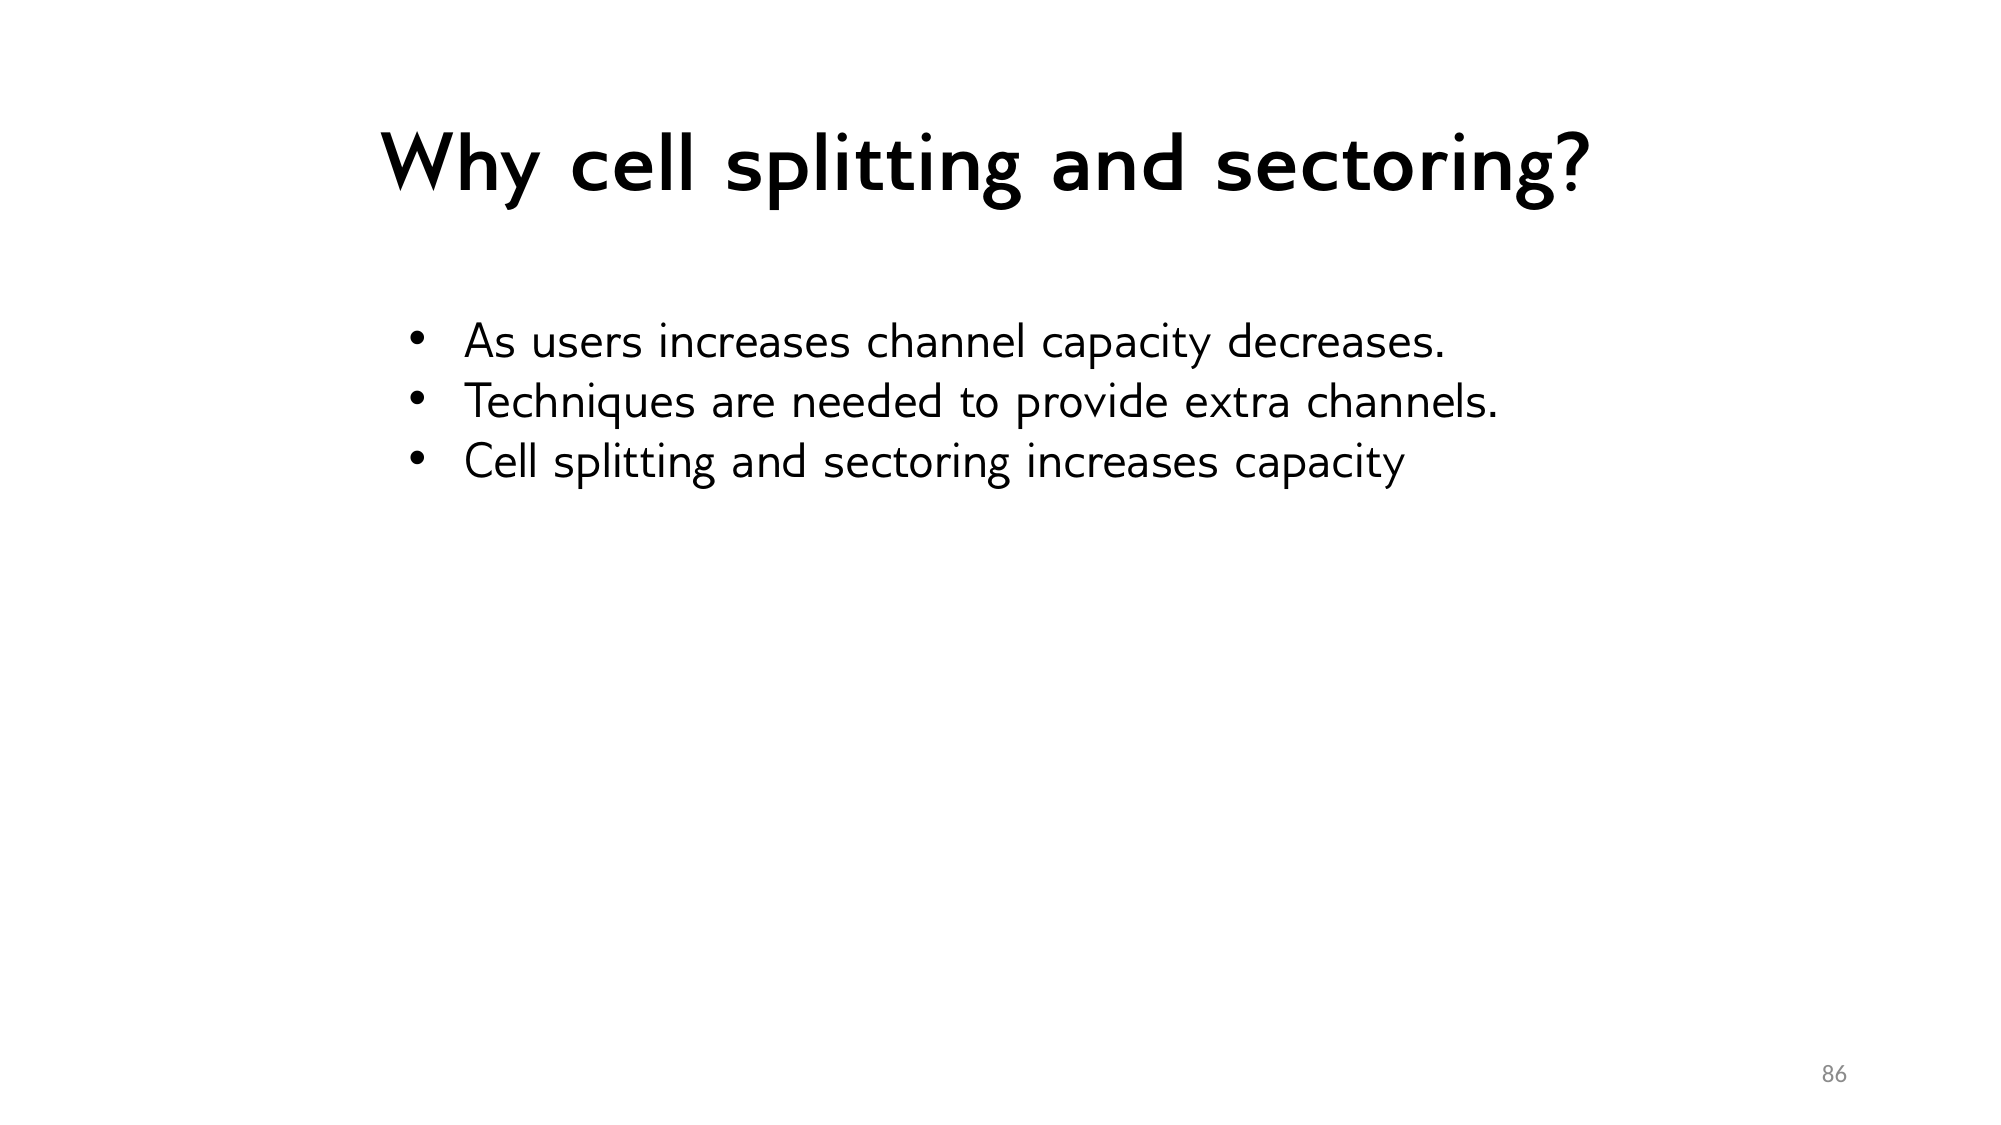

Why cell splitting and sectoring?
As users increases channel capacity decreases.
Techniques are needed to provide extra channels.
Cell splitting and sectoring increases capacity
86